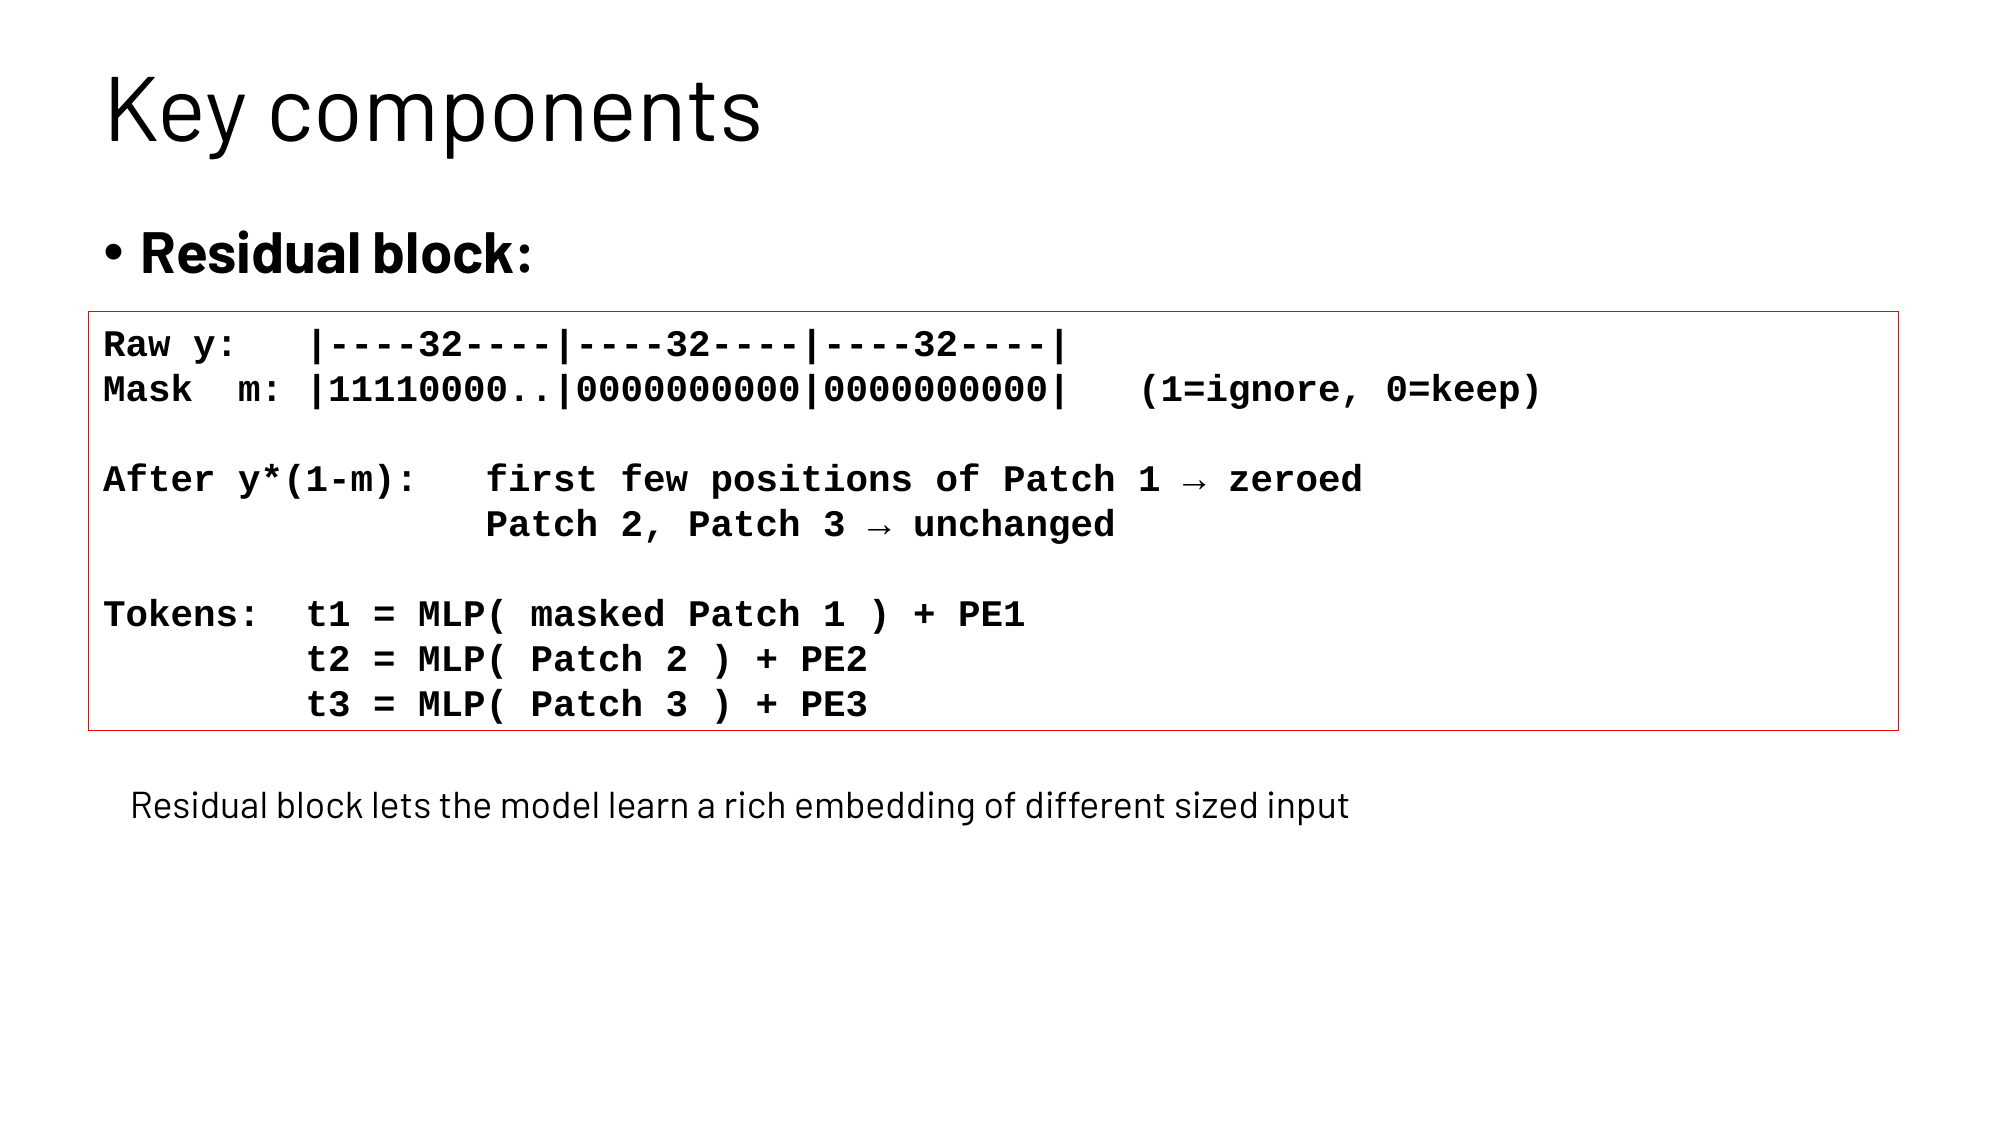

# Key components
Residual block:
Raw y:   |----32----|----32----|----32----|
Mask  m: |11110000..|0000000000|0000000000|   (1=ignore, 0=keep)

After y*(1-m):   first few positions of Patch 1 → zeroed
                 Patch 2, Patch 3 → unchanged

Tokens:  t1 = MLP( masked Patch 1 ) + PE1
         t2 = MLP( Patch 2 ) + PE2
         t3 = MLP( Patch 3 ) + PE3
Residual block lets the model learn a rich embedding of different sized input